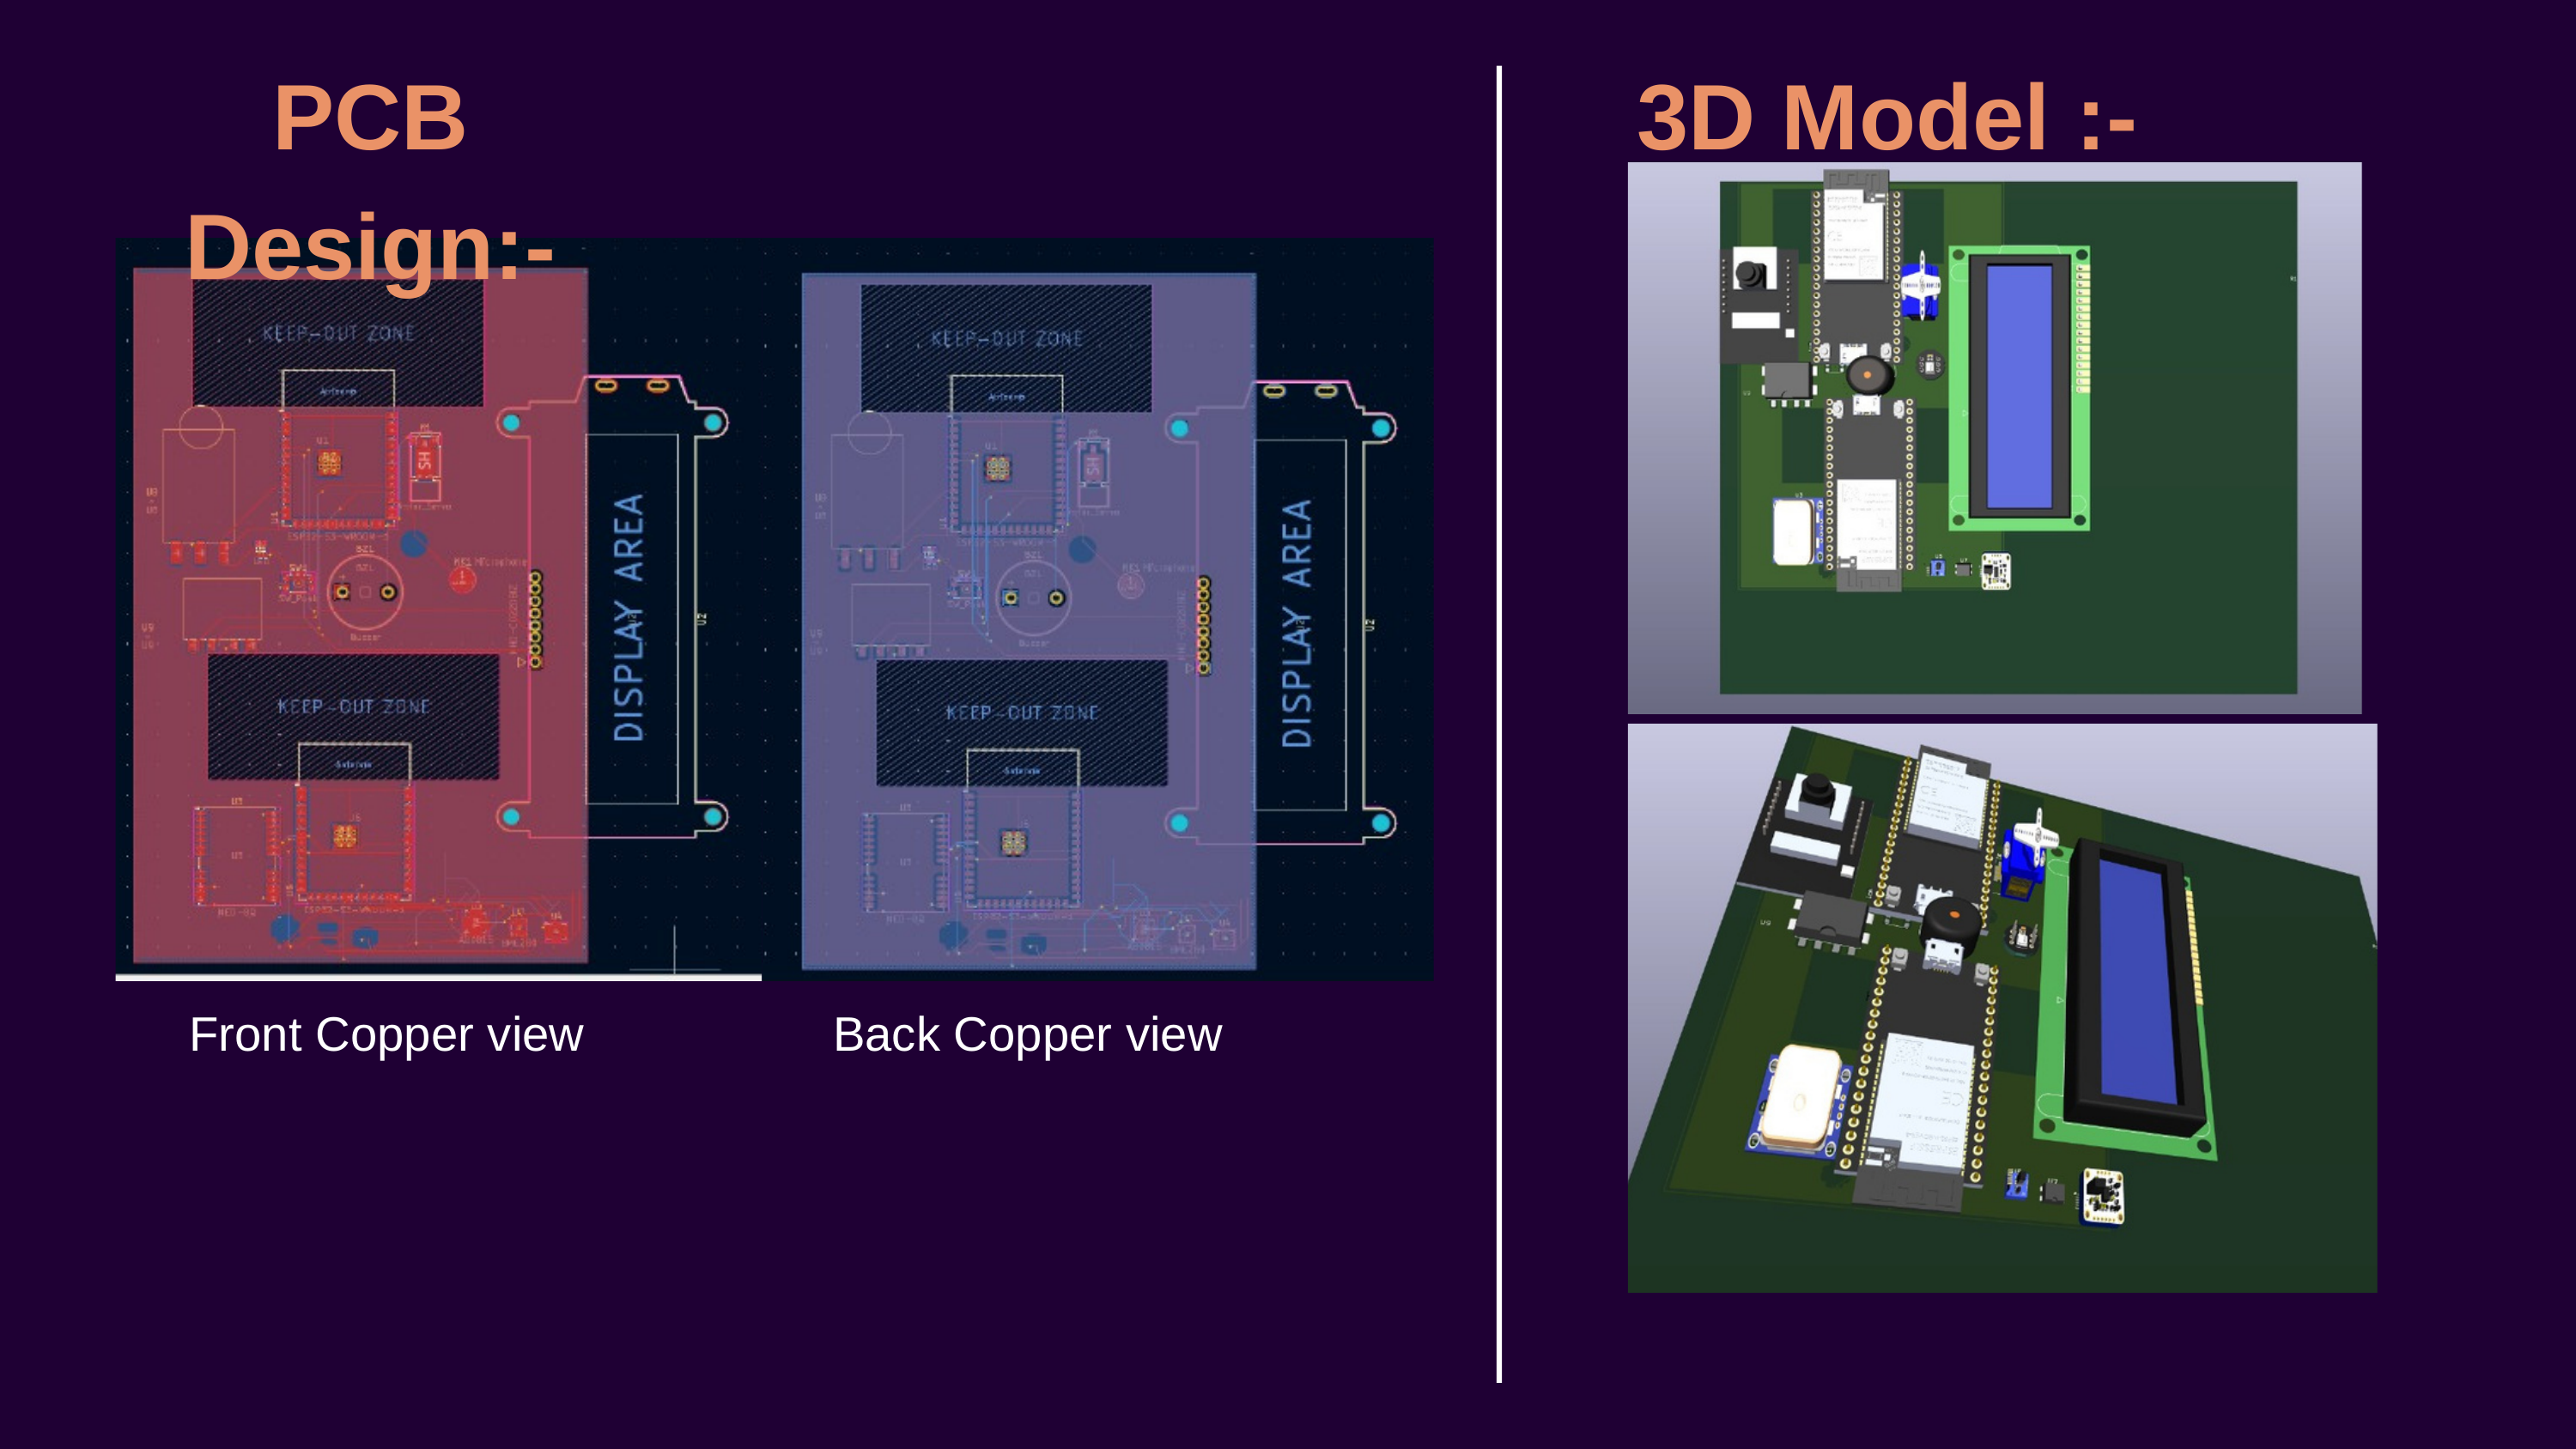

PCB Design:-
3D Model :-

Front Copper view
Back Copper view